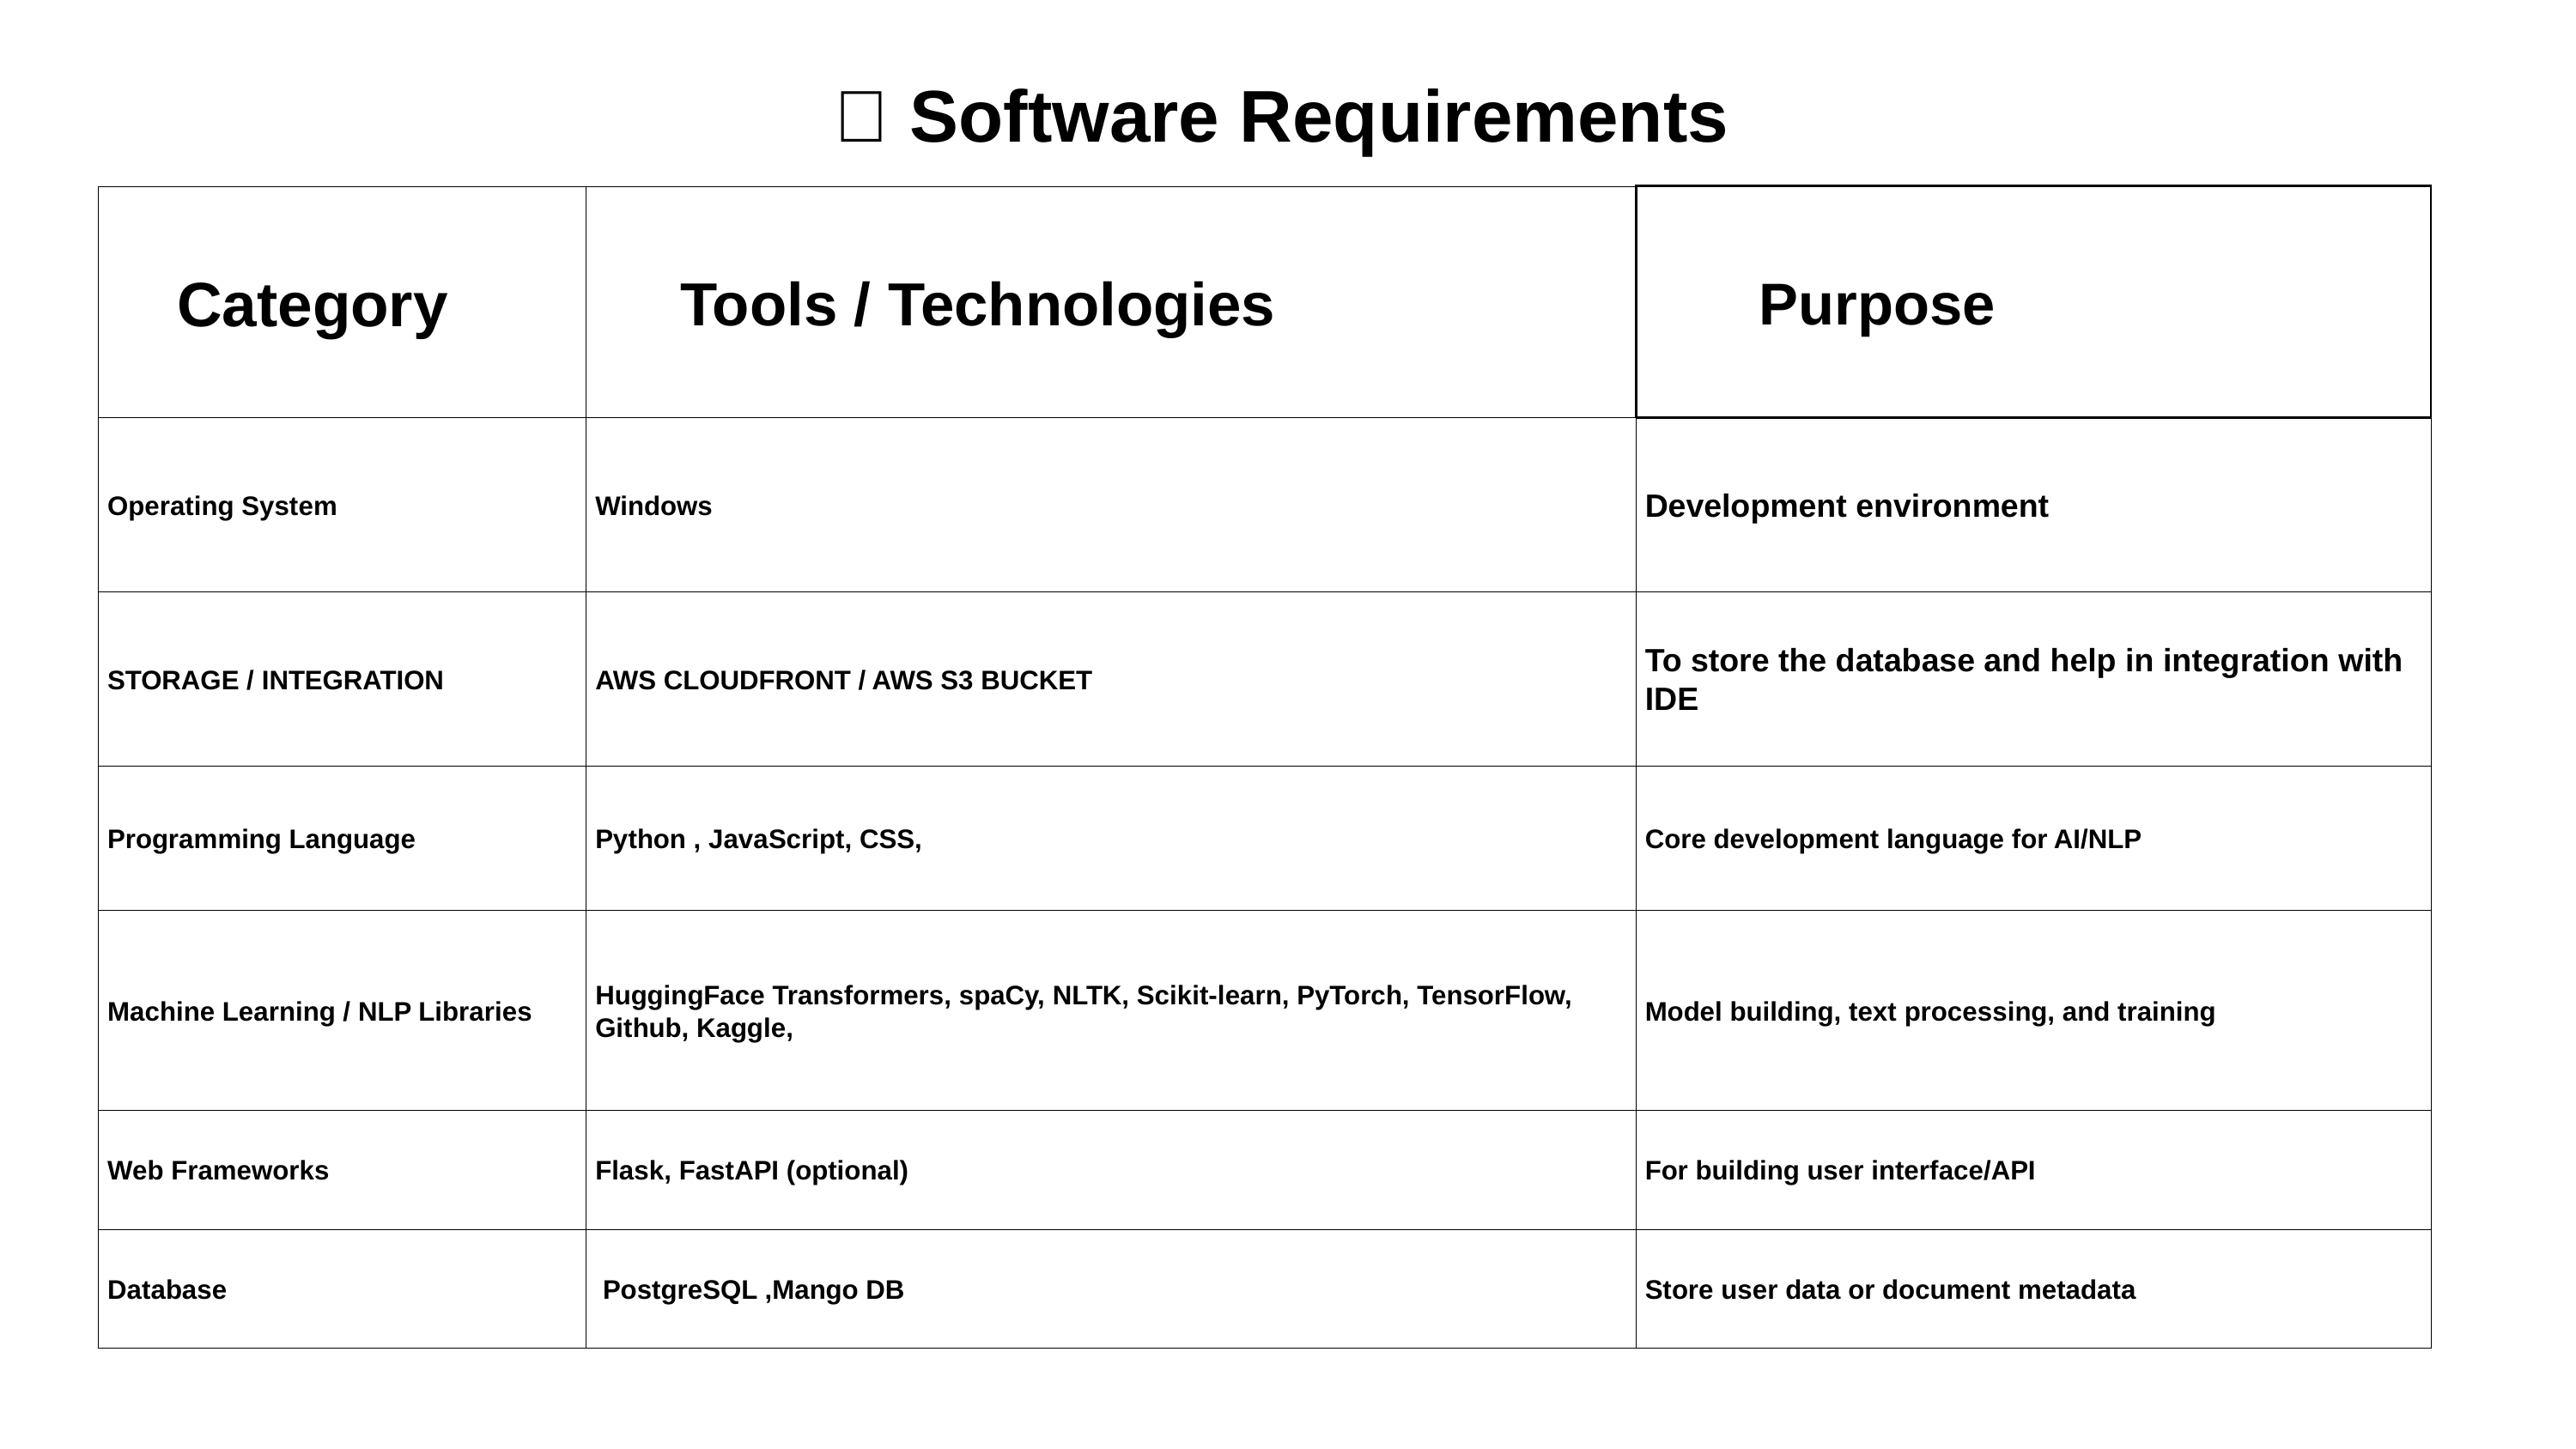

🧰 Software Requirements

| Category | Tools / Technologies | Purpose |
| --- | --- | --- |
| Operating System | Windows | Development environment |
| STORAGE / INTEGRATION | AWS CLOUDFRONT / AWS S3 BUCKET | To store the database and help in integration with IDE |
| Programming Language | Python , JavaScript, CSS, | Core development language for AI/NLP |
| Machine Learning / NLP Libraries | HuggingFace Transformers, spaCy, NLTK, Scikit-learn, PyTorch, TensorFlow, Github, Kaggle, | Model building, text processing, and training |
| Web Frameworks | Flask, FastAPI (optional) | For building user interface/API |
| Database | PostgreSQL ,Mango DB | Store user data or document metadata |